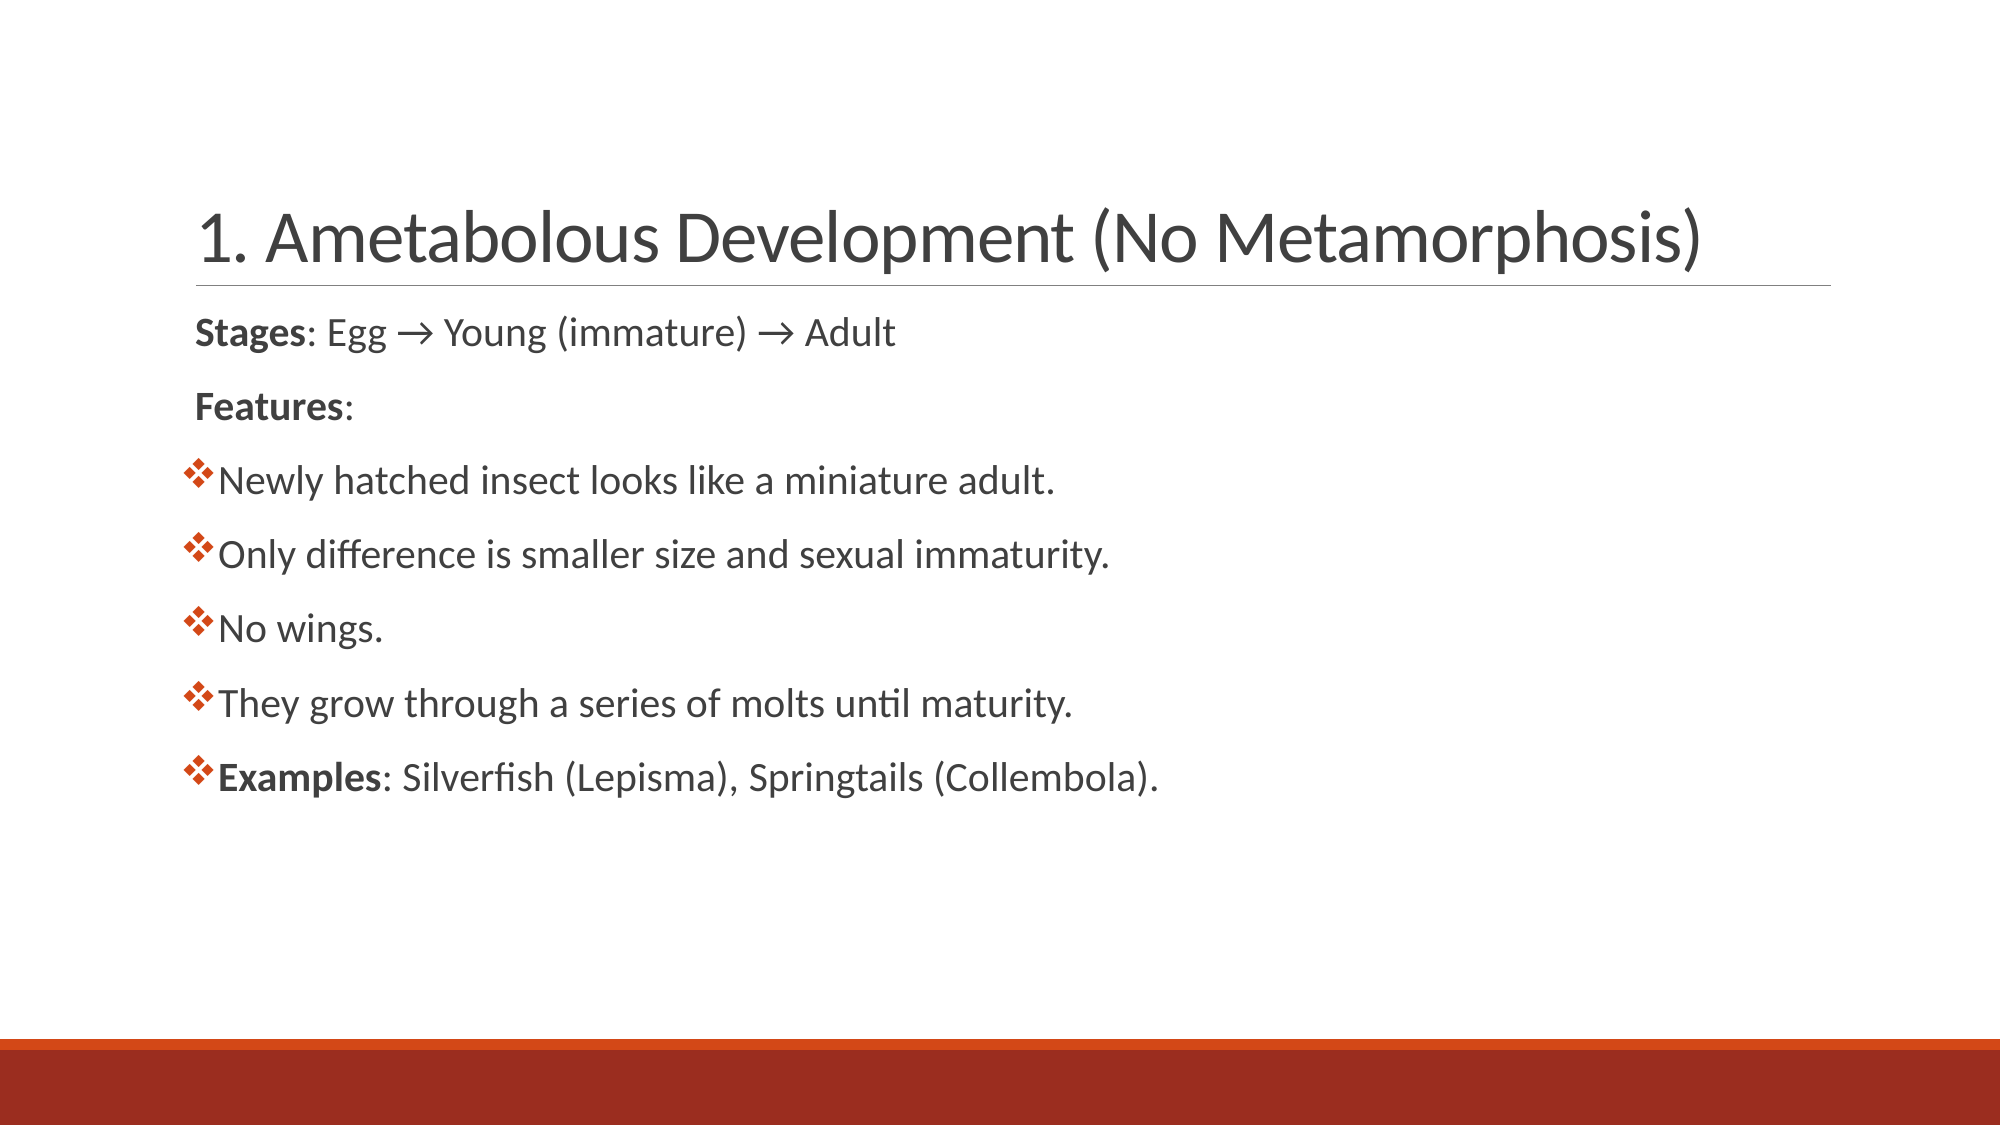

# 1. Ametabolous Development (No Metamorphosis)
Stages: Egg → Young (immature) → Adult
Features:
Newly hatched insect looks like a miniature adult.
Only difference is smaller size and sexual immaturity.
No wings.
They grow through a series of molts until maturity.
Examples: Silverfish (Lepisma), Springtails (Collembola).